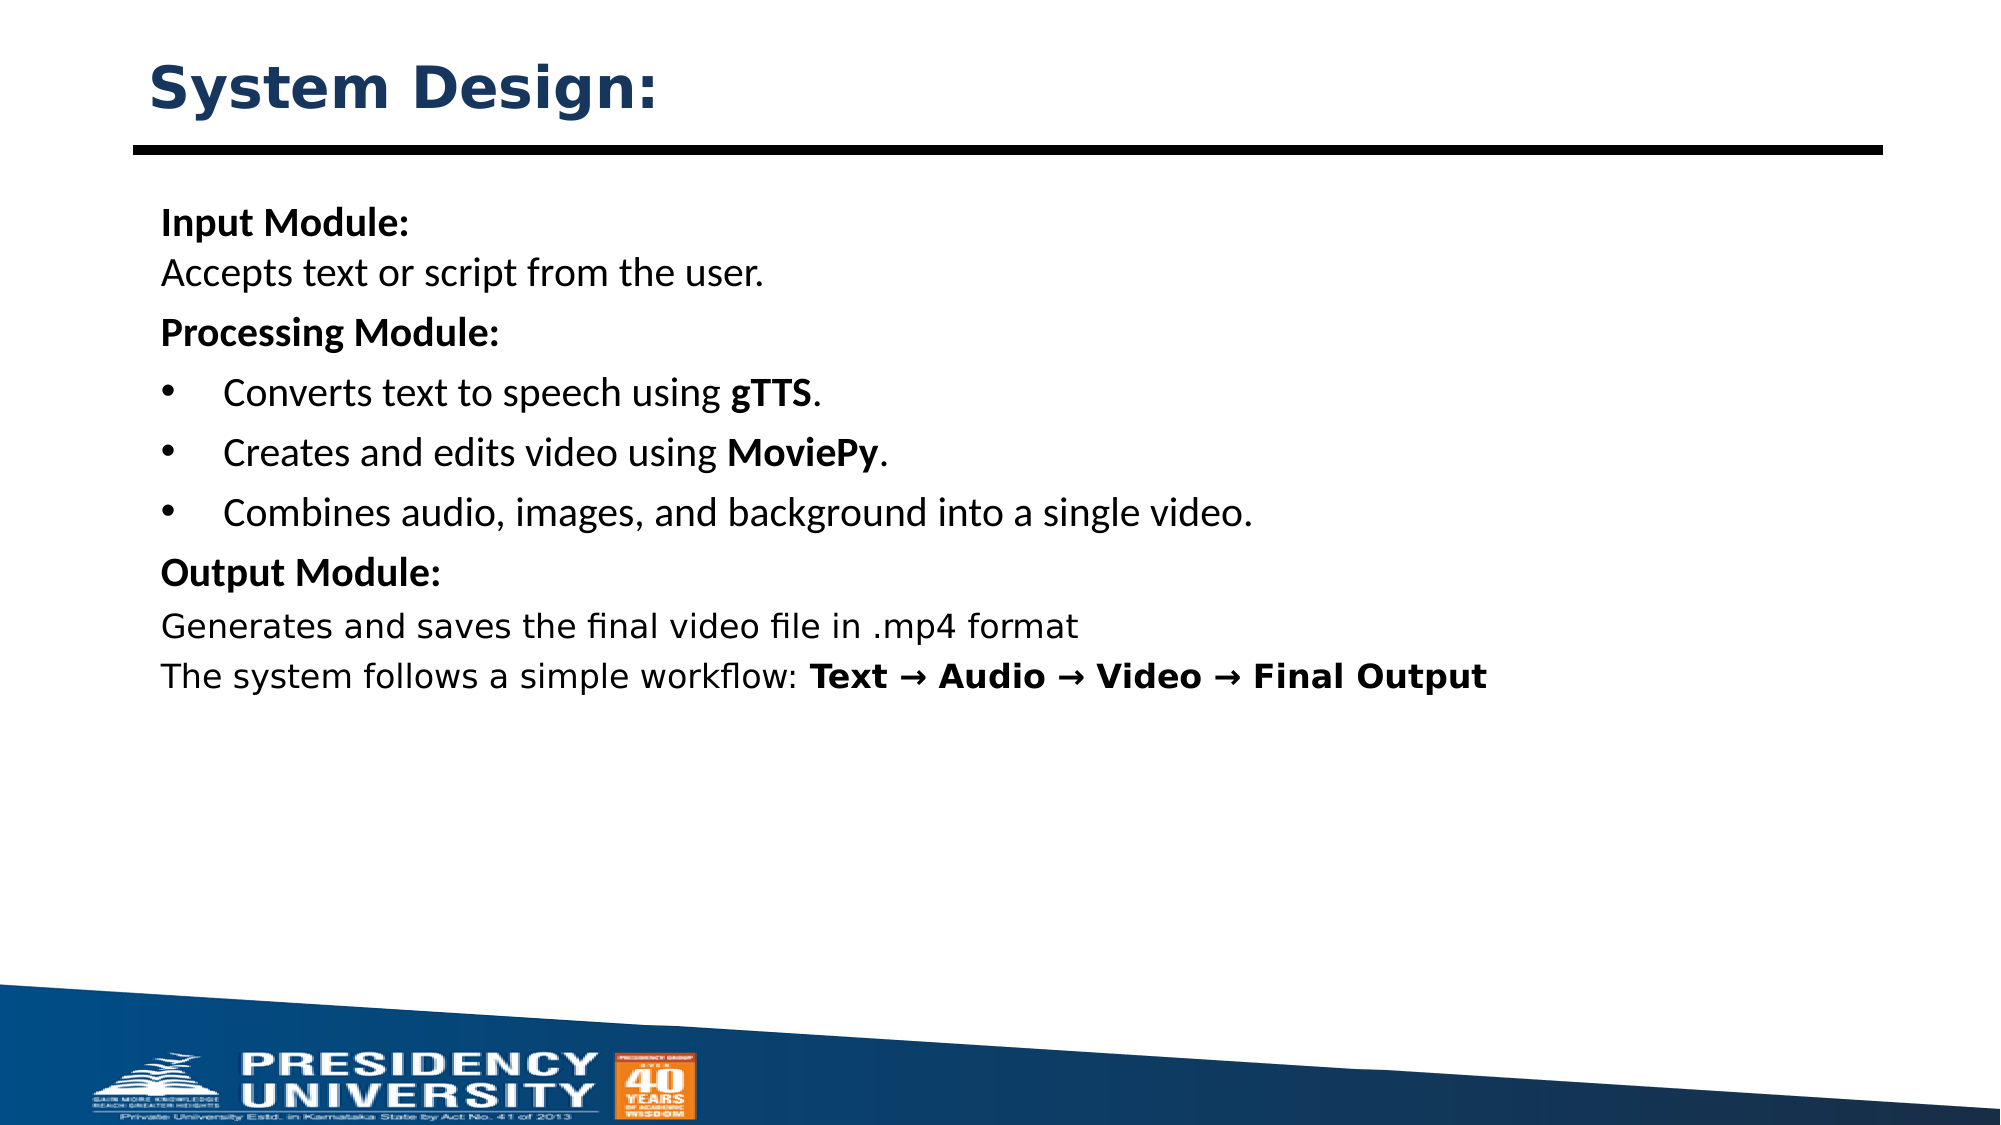

# System Design:
Input Module:
Accepts text or script from the user.
Processing Module:
Converts text to speech using gTTS.
Creates and edits video using MoviePy.
Combines audio, images, and background into a single video.
Output Module:
Generates and saves the final video file in .mp4 format
The system follows a simple workflow: Text → Audio → Video → Final Output